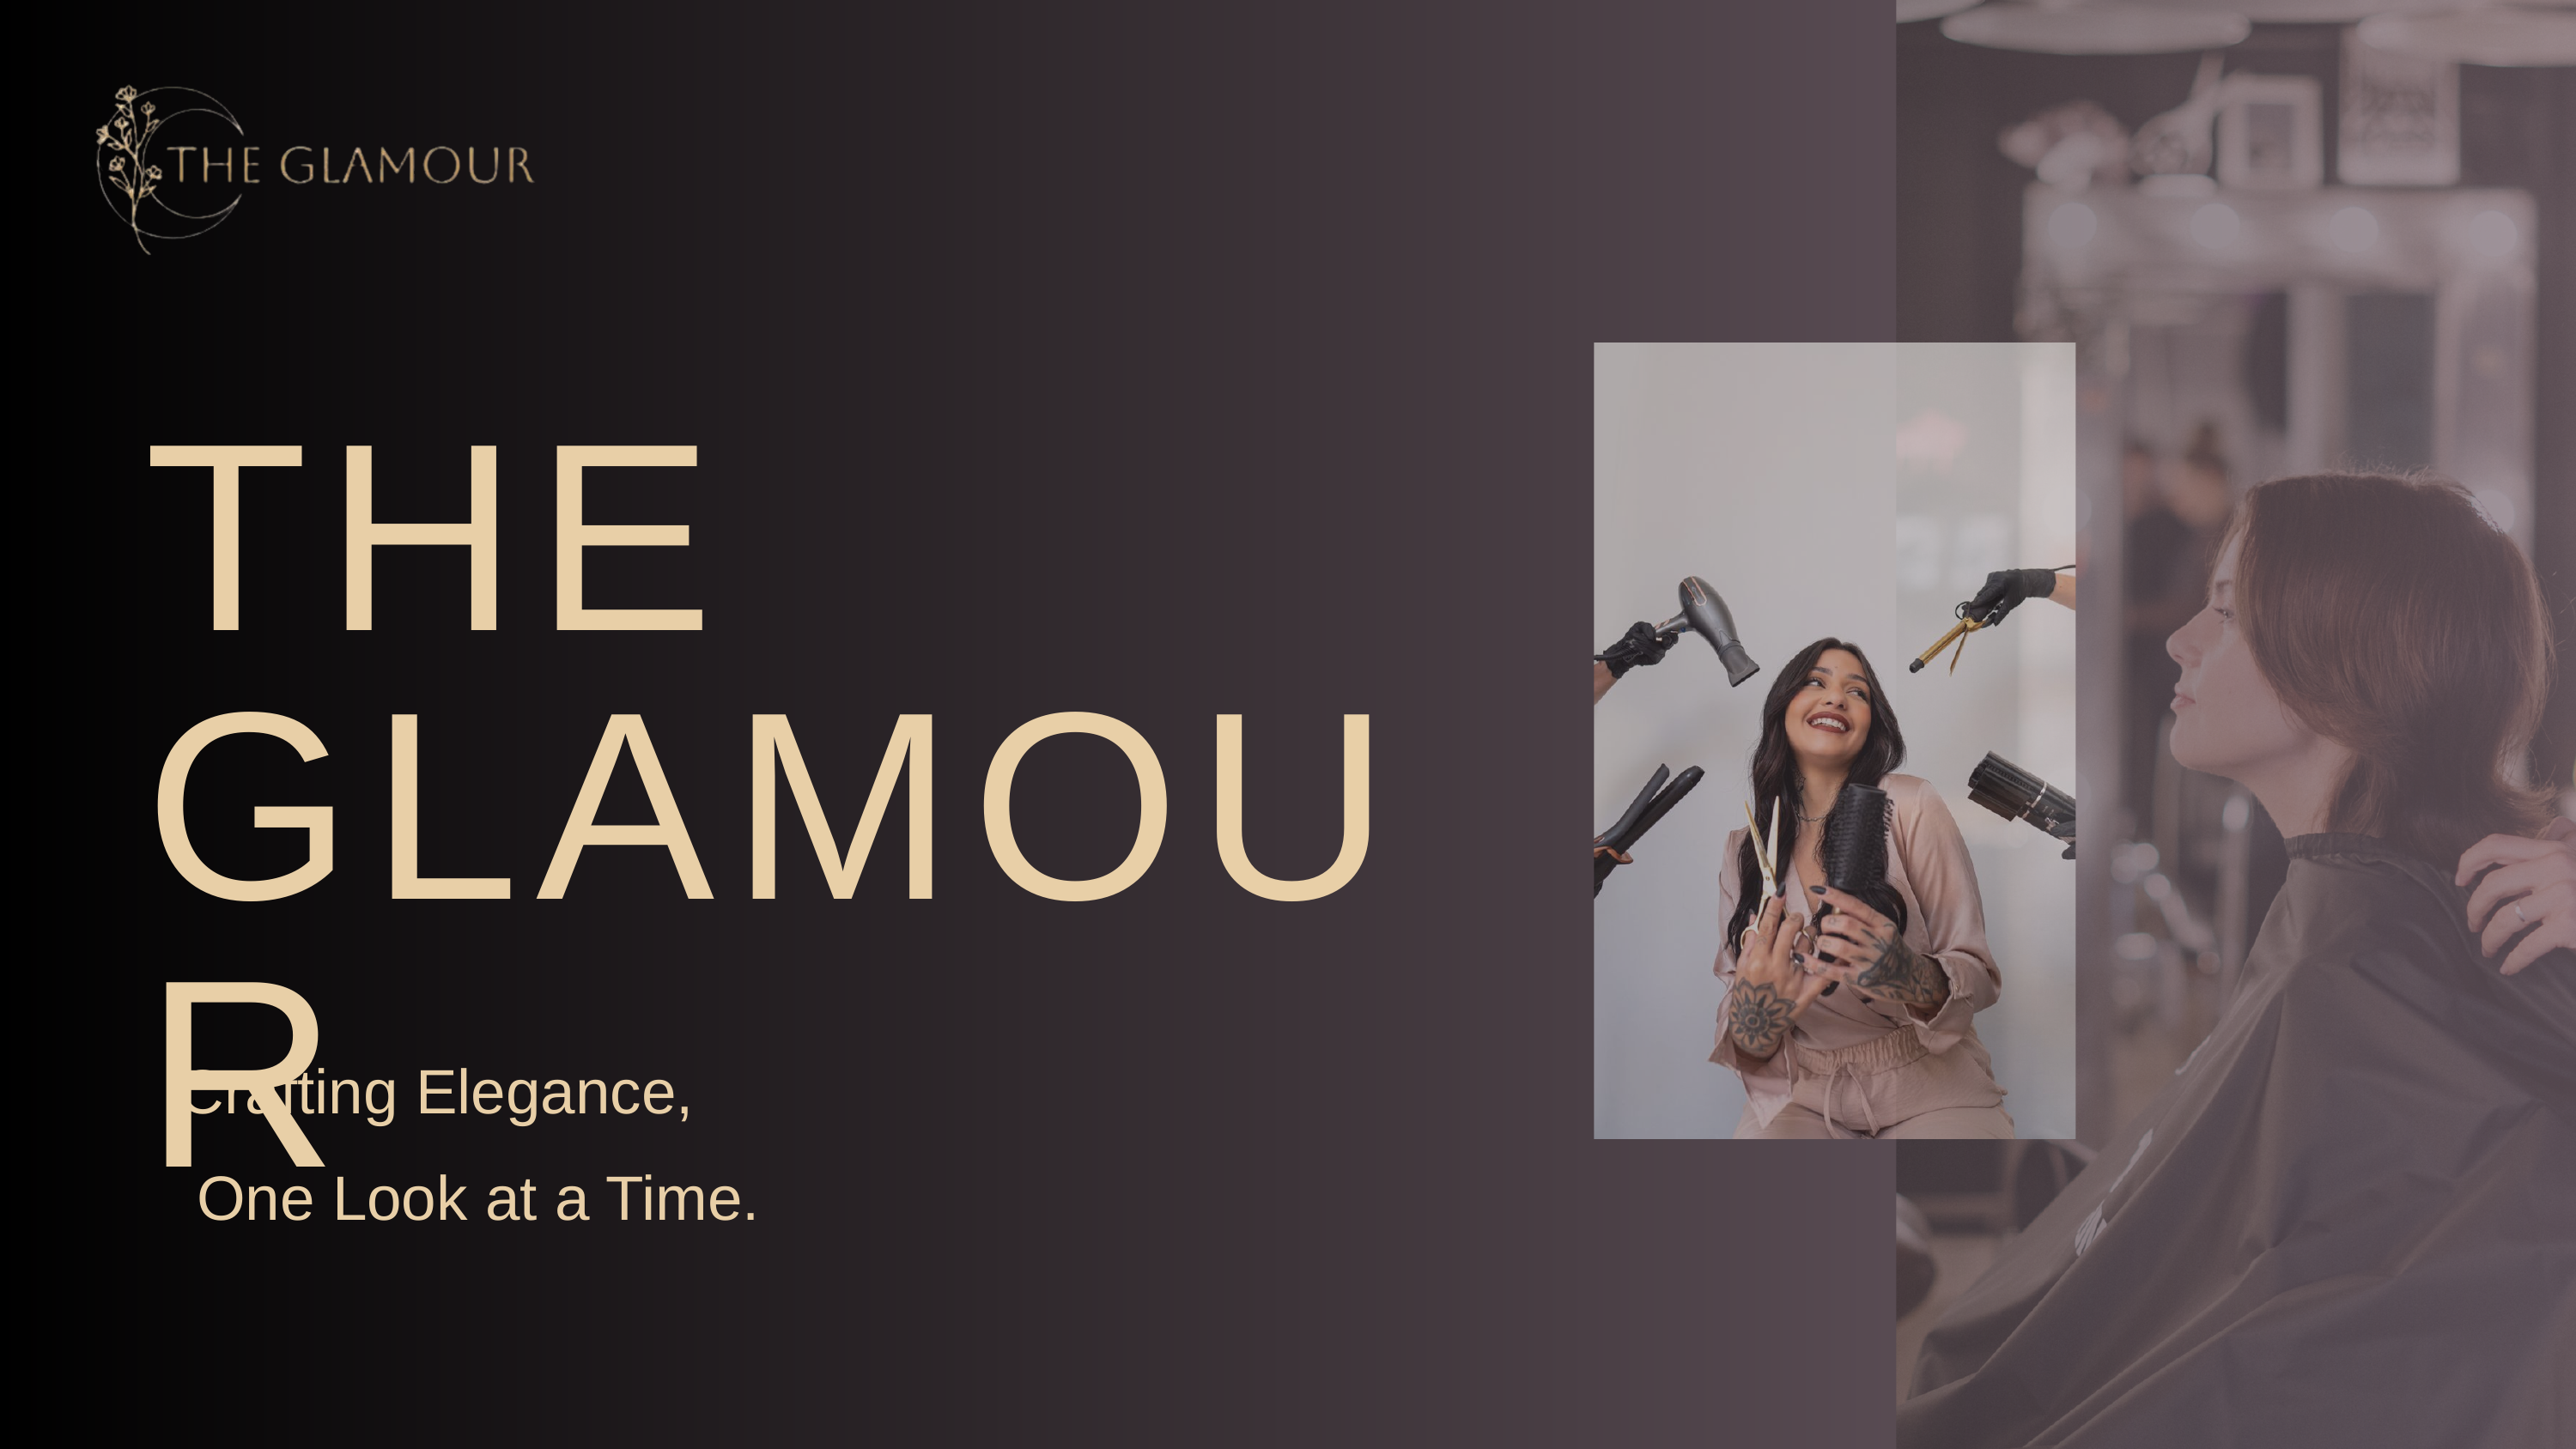

THE GLAMOUR
Crafting Elegance,
 One Look at a Time.